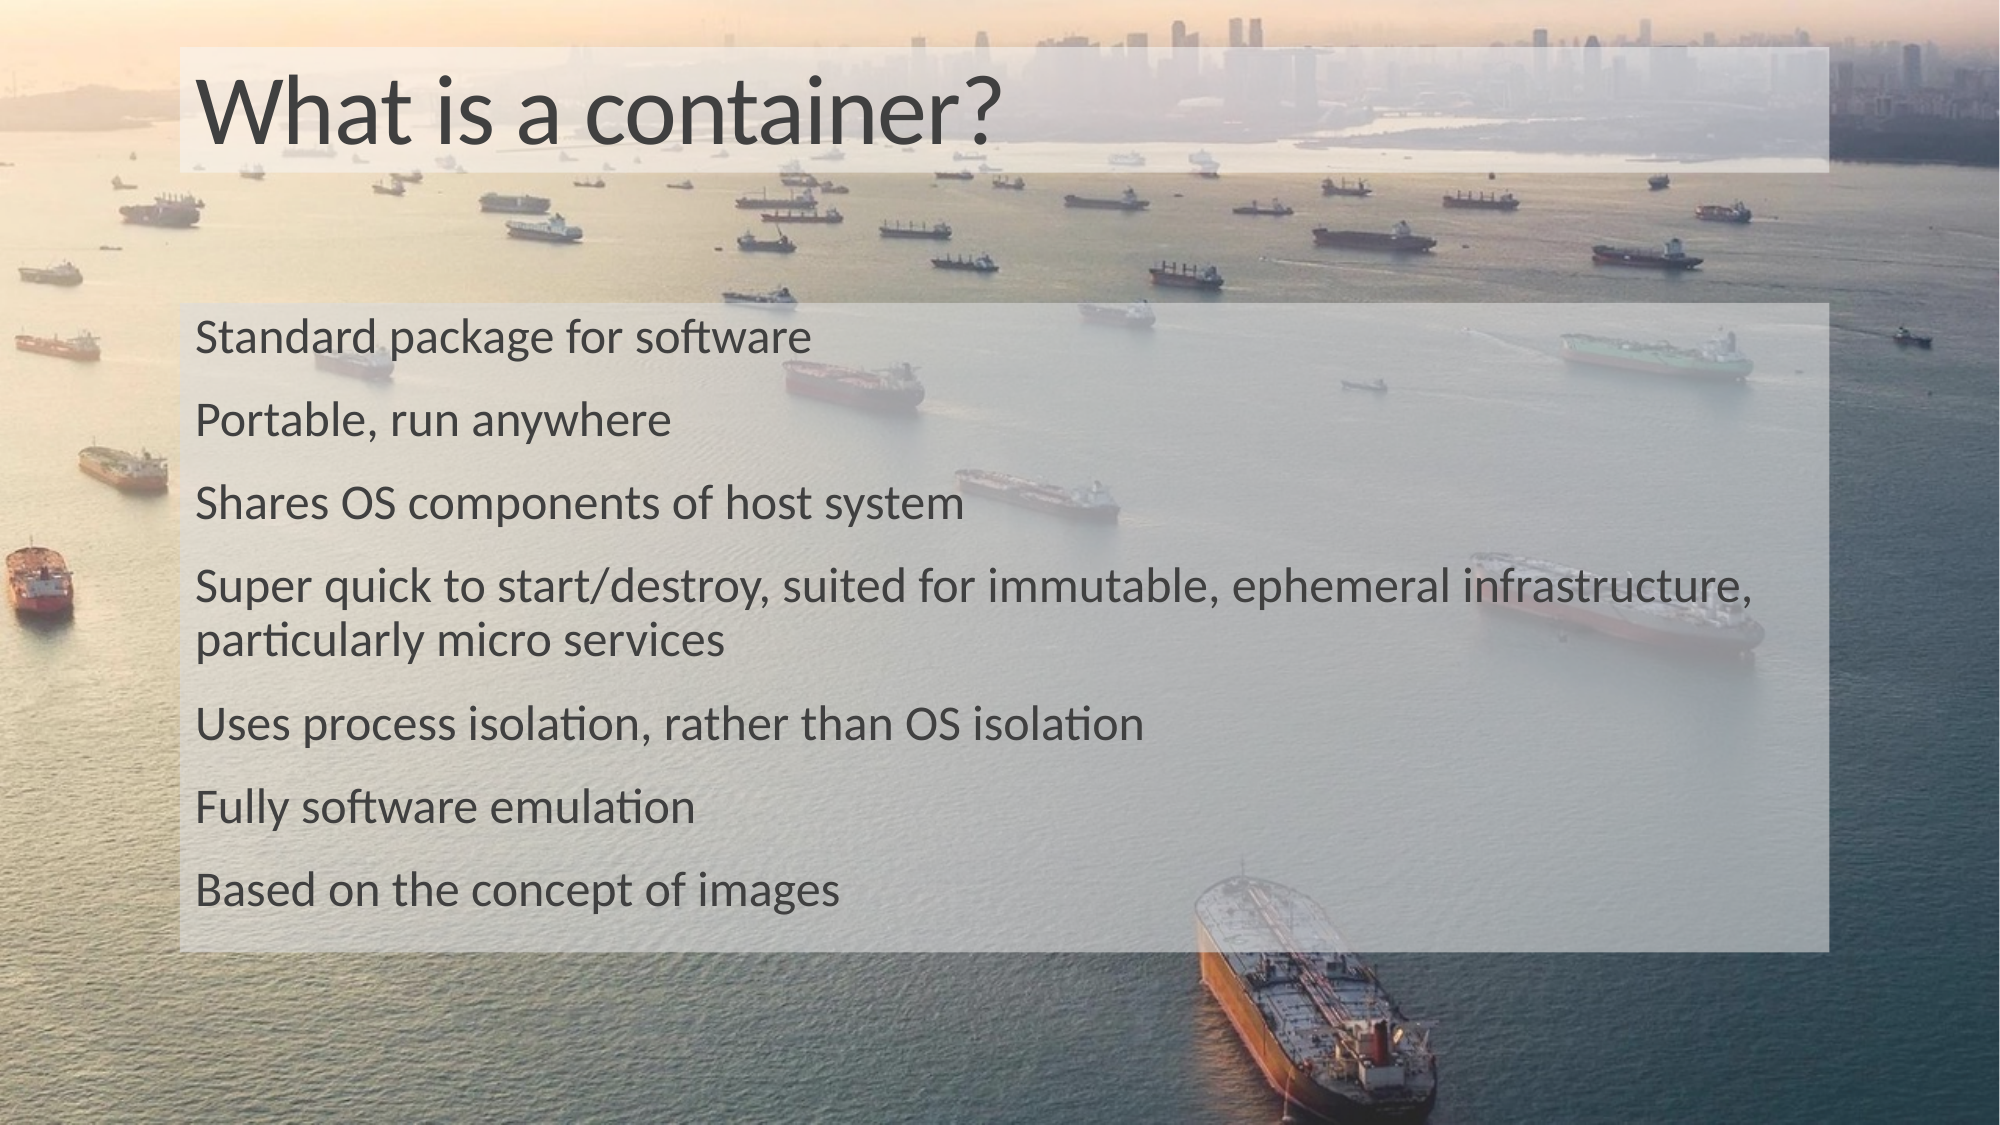

# What is a container?
Standard package for software
Portable, run anywhere
Shares OS components of host system
Super quick to start/destroy, suited for immutable, ephemeral infrastructure, particularly micro services
Uses process isolation, rather than OS isolation
Fully software emulation
Based on the concept of images